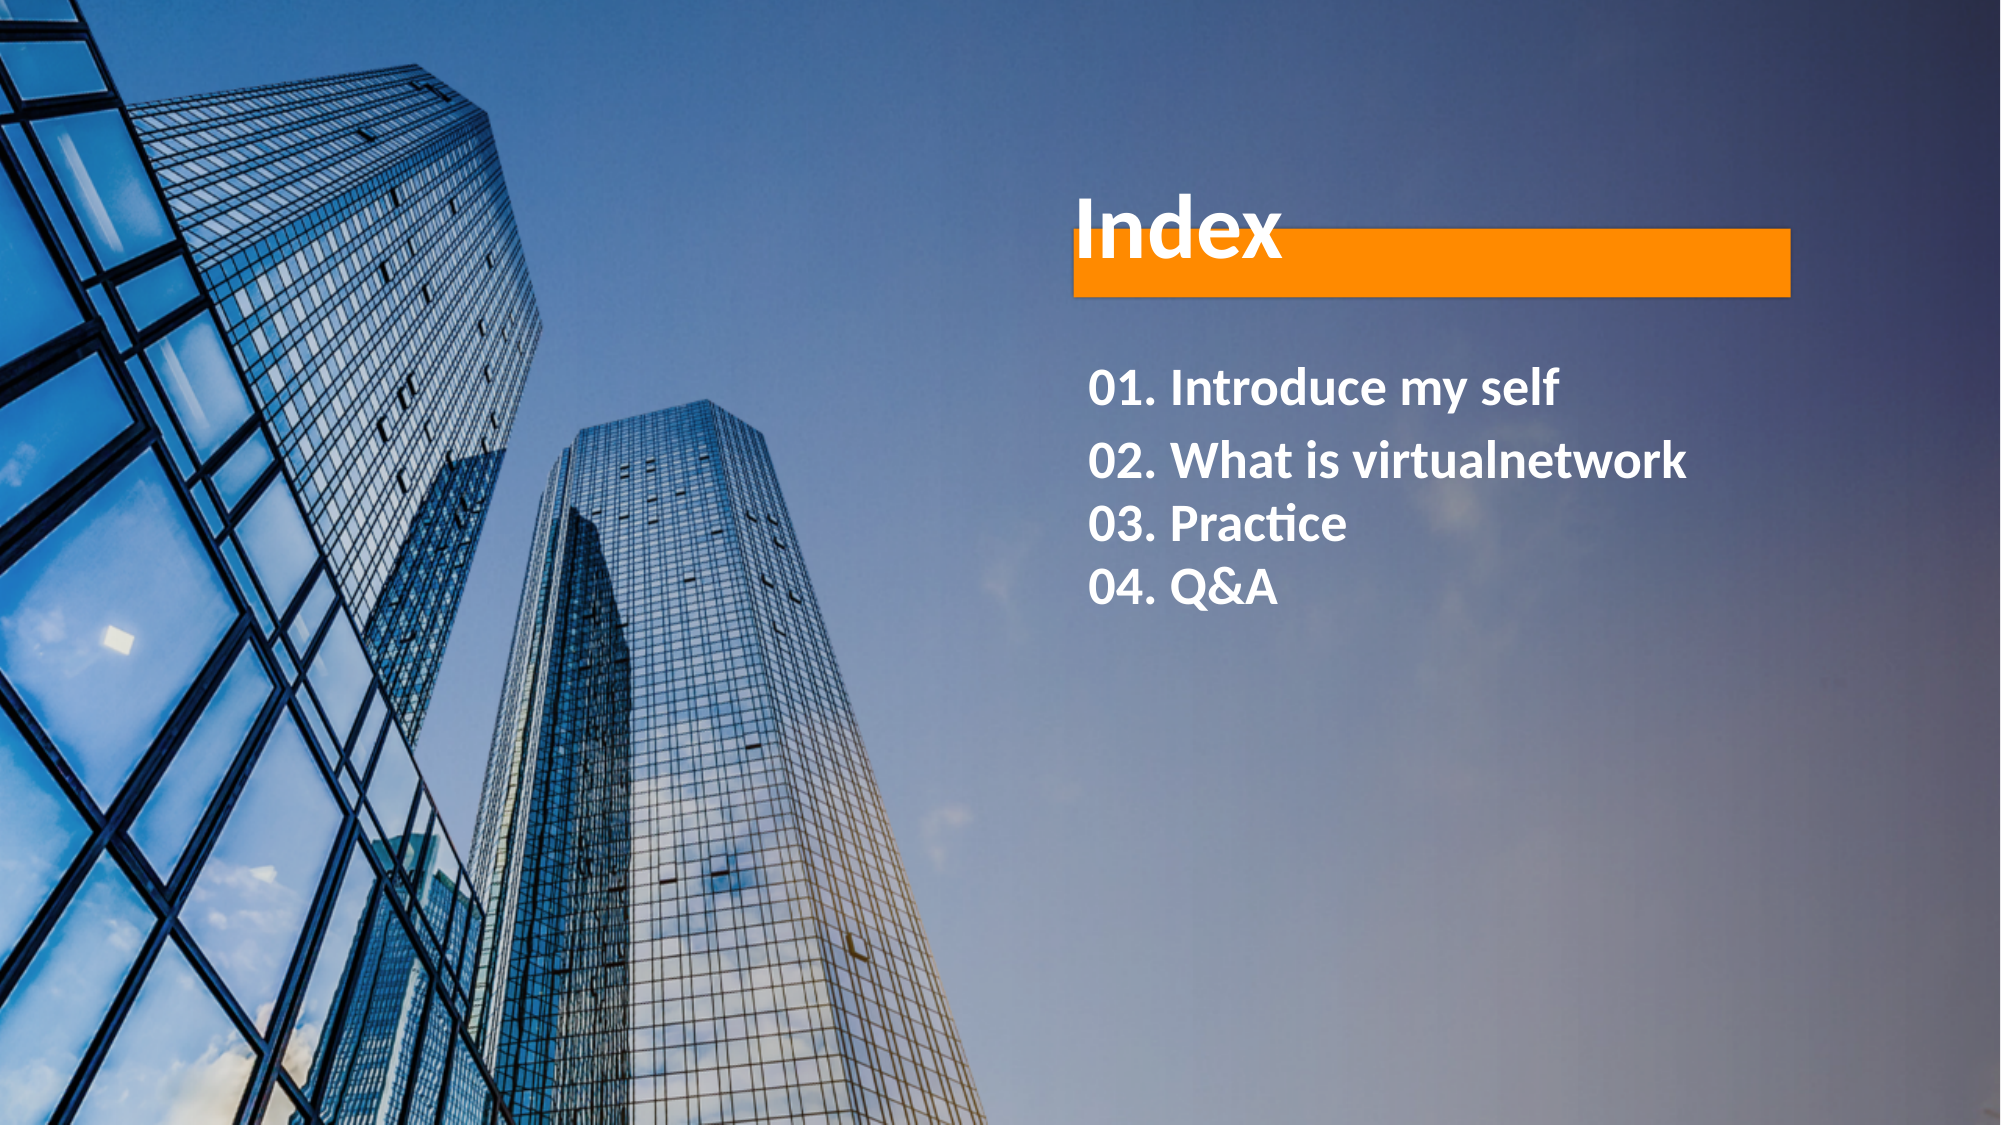

Index

01. Introduce my self
02. What is virtualnetwork
03. Practice
04. Q&A